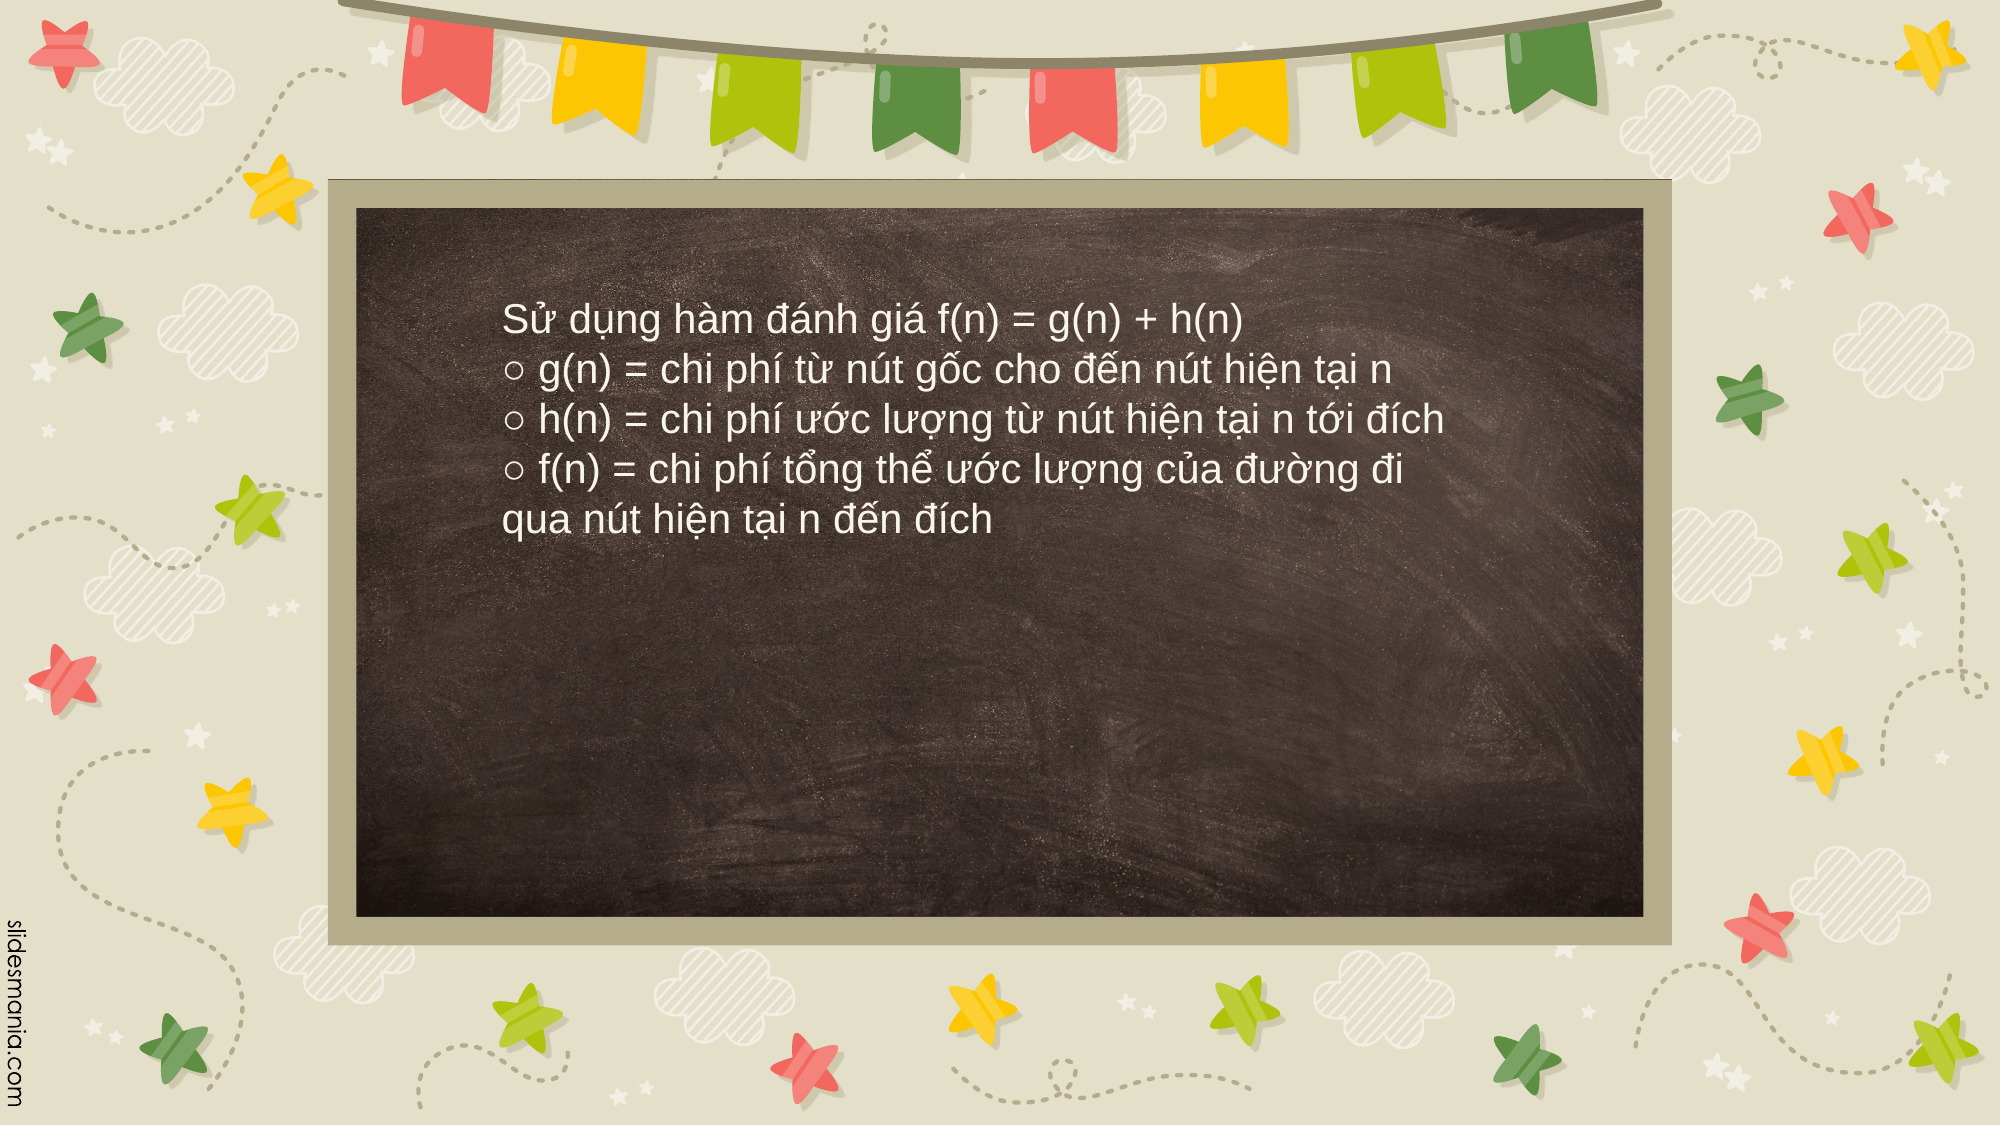

Sử dụng hàm đánh giá f(n) = g(n) + h(n)
○ g(n) = chi phí từ nút gốc cho đến nút hiện tại n
○ h(n) = chi phí ước lượng từ nút hiện tại n tới đích
○ f(n) = chi phí tổng thể ước lượng của đường đi qua nút hiện tại n đến đích